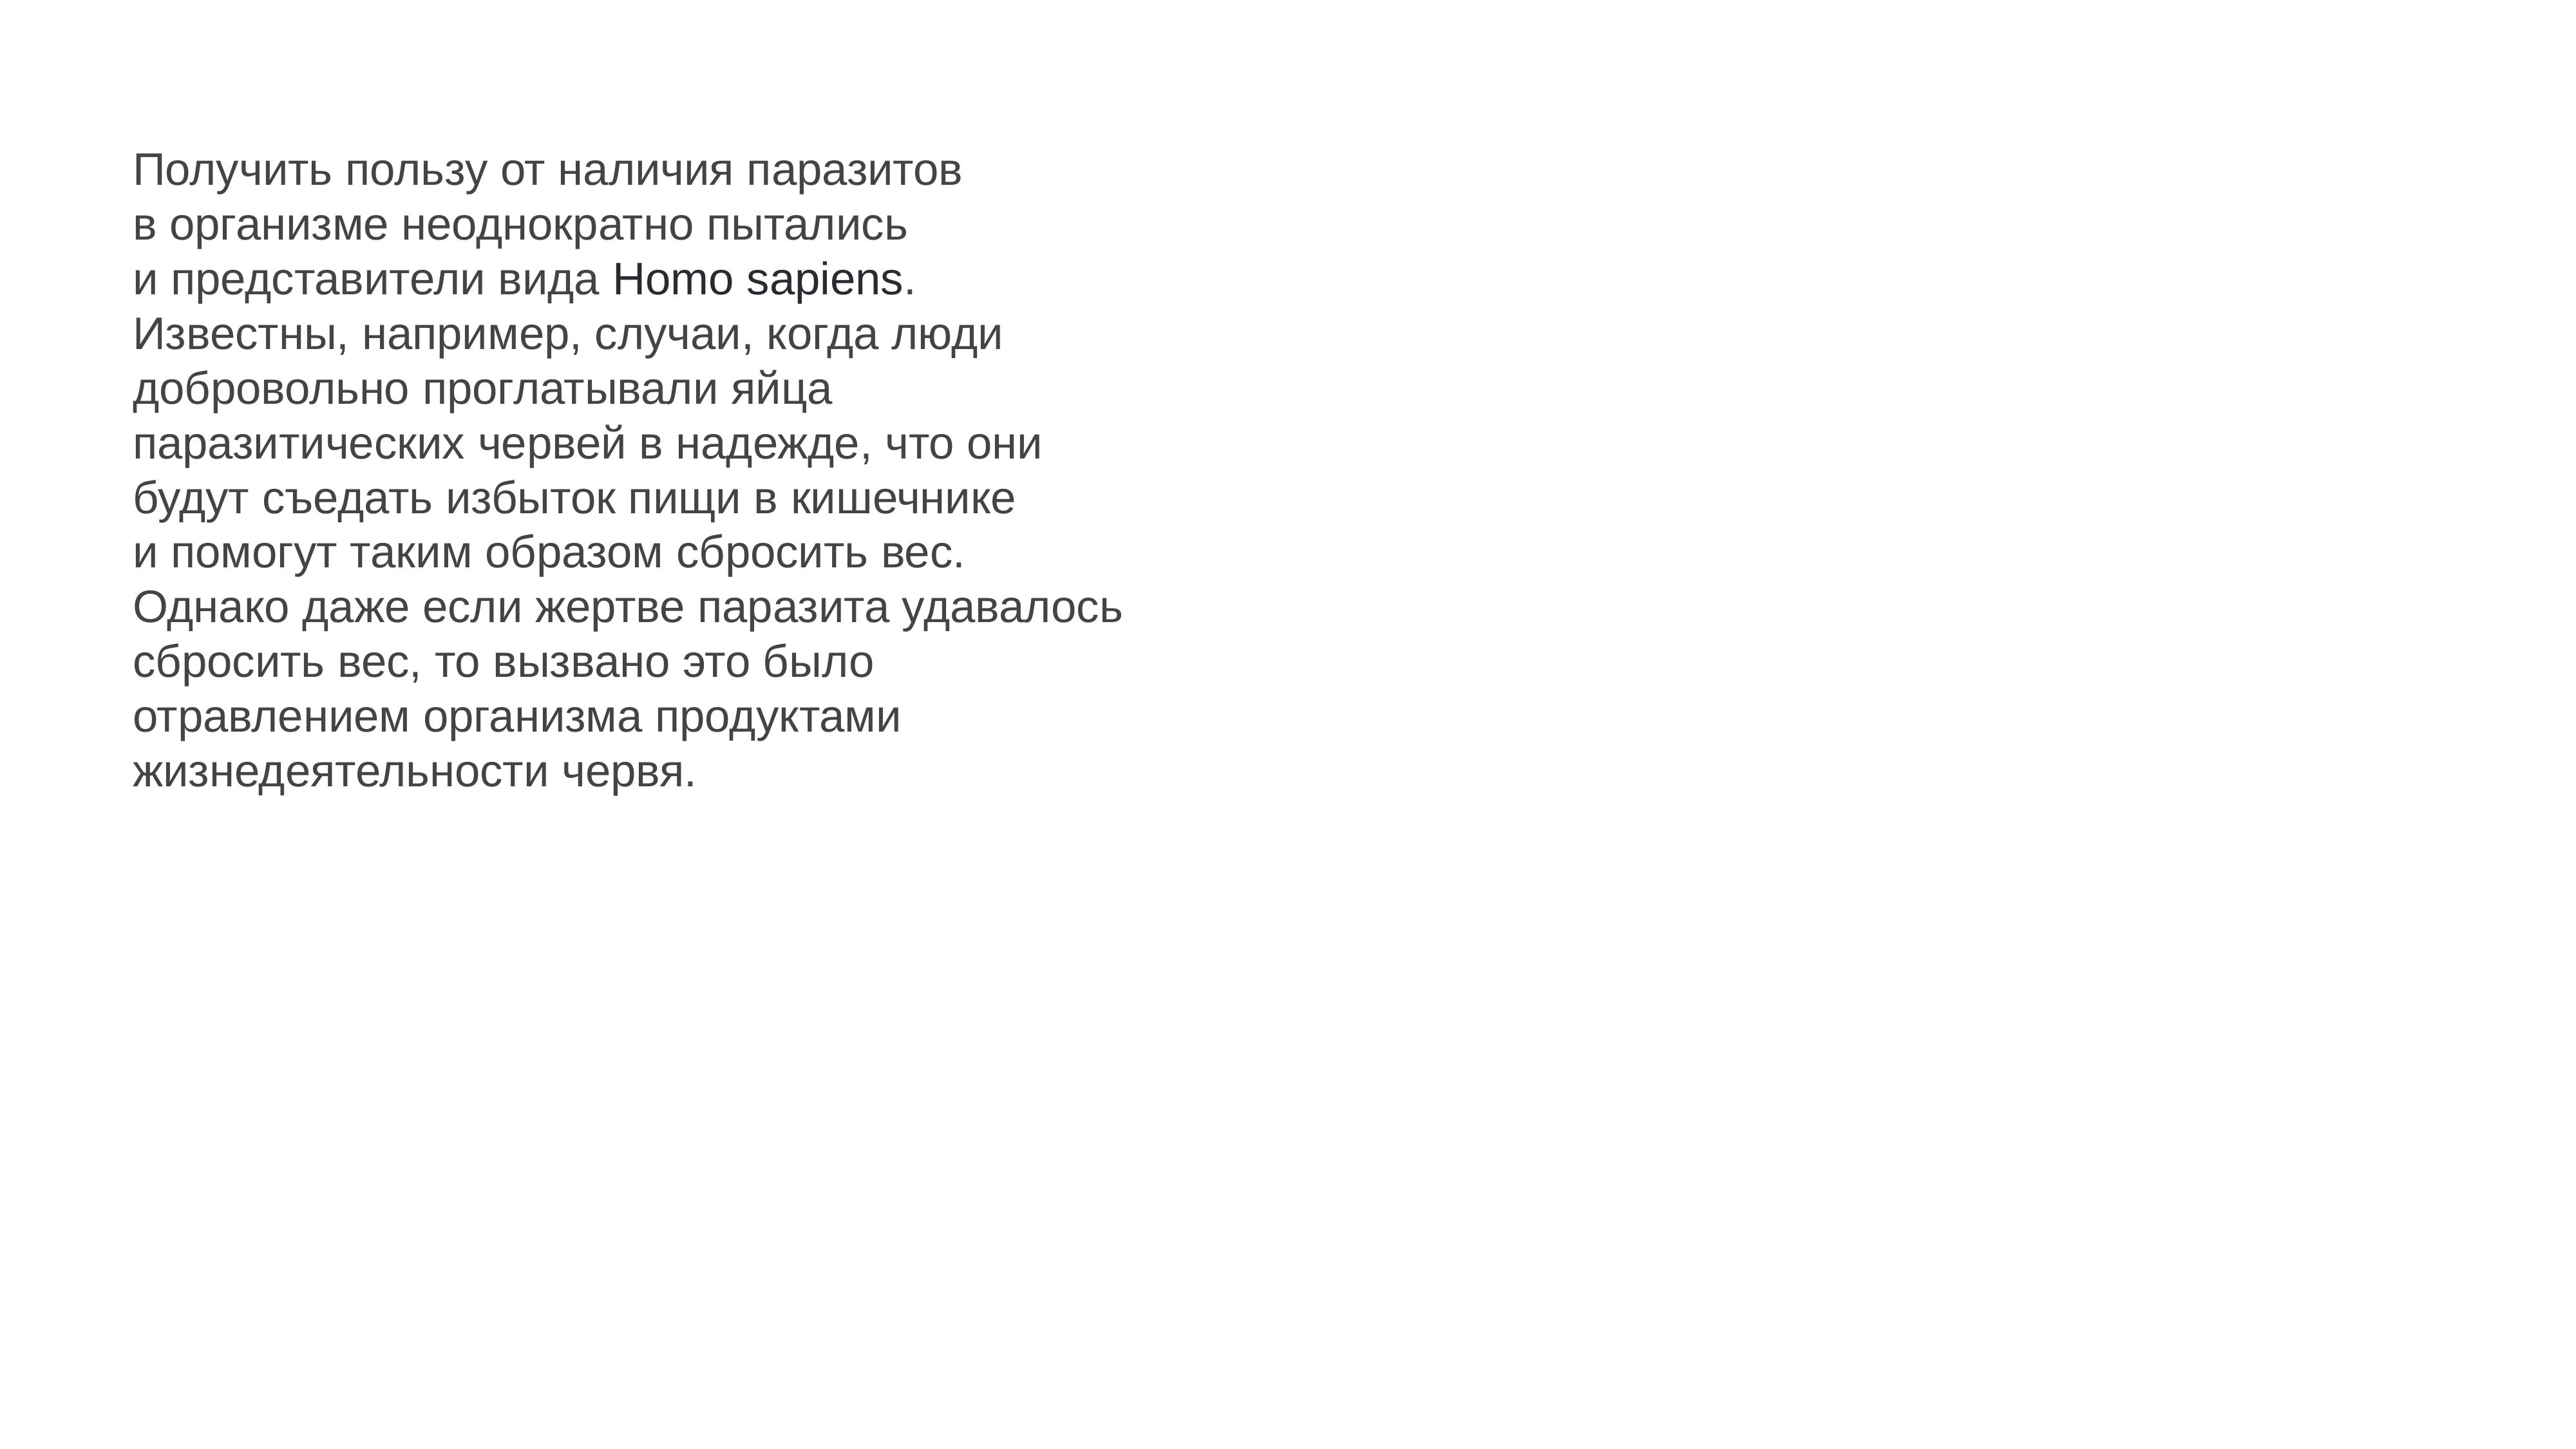

Получить пользу от наличия паразитов в организме неоднократно пытались и представители вида Homo sapiens.
Известны, например, случаи, когда люди добровольно проглатывали яйца паразитических червей в надежде, что они будут съедать избыток пищи в кишечнике и помогут таким образом сбросить вес.
Однако даже если жертве паразита удавалось сбросить вес, то вызвано это было отравлением организма продуктами жизнедеятельности червя.